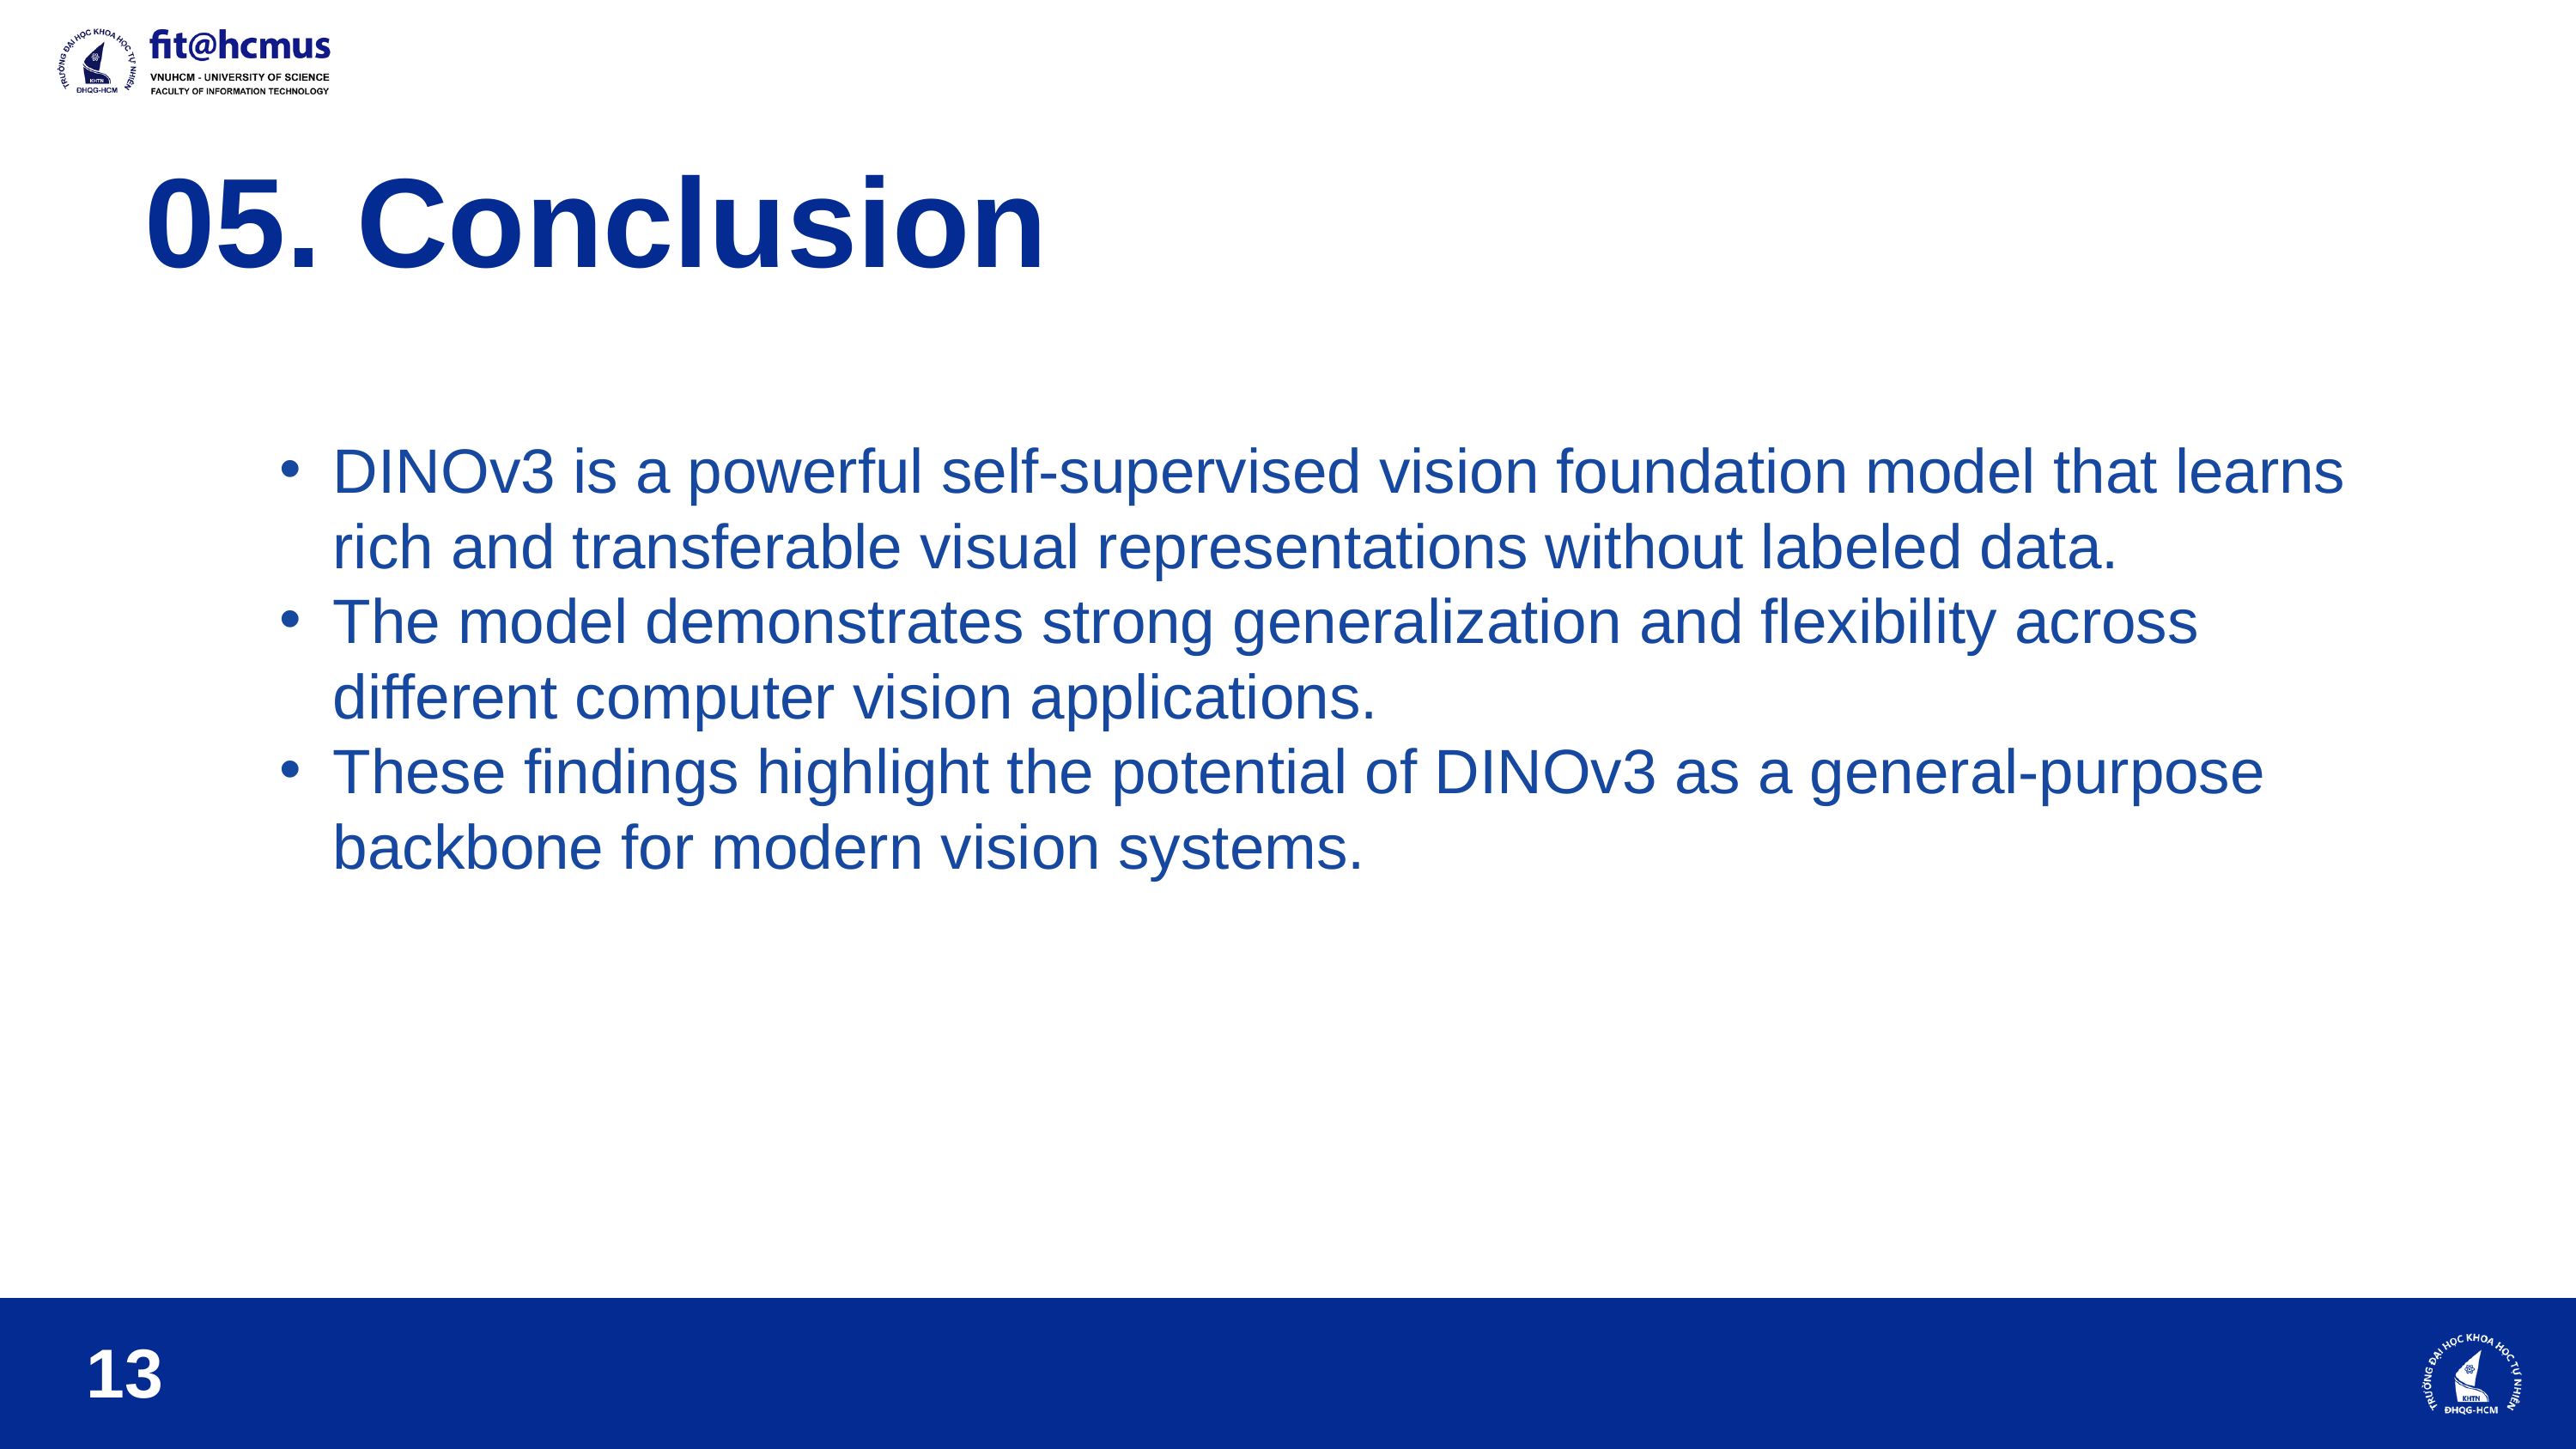

05. Conclusion
DINOv3 is a powerful self-supervised vision foundation model that learns rich and transferable visual representations without labeled data.
The model demonstrates strong generalization and flexibility across different computer vision applications.
These findings highlight the potential of DINOv3 as a general-purpose backbone for modern vision systems.

13